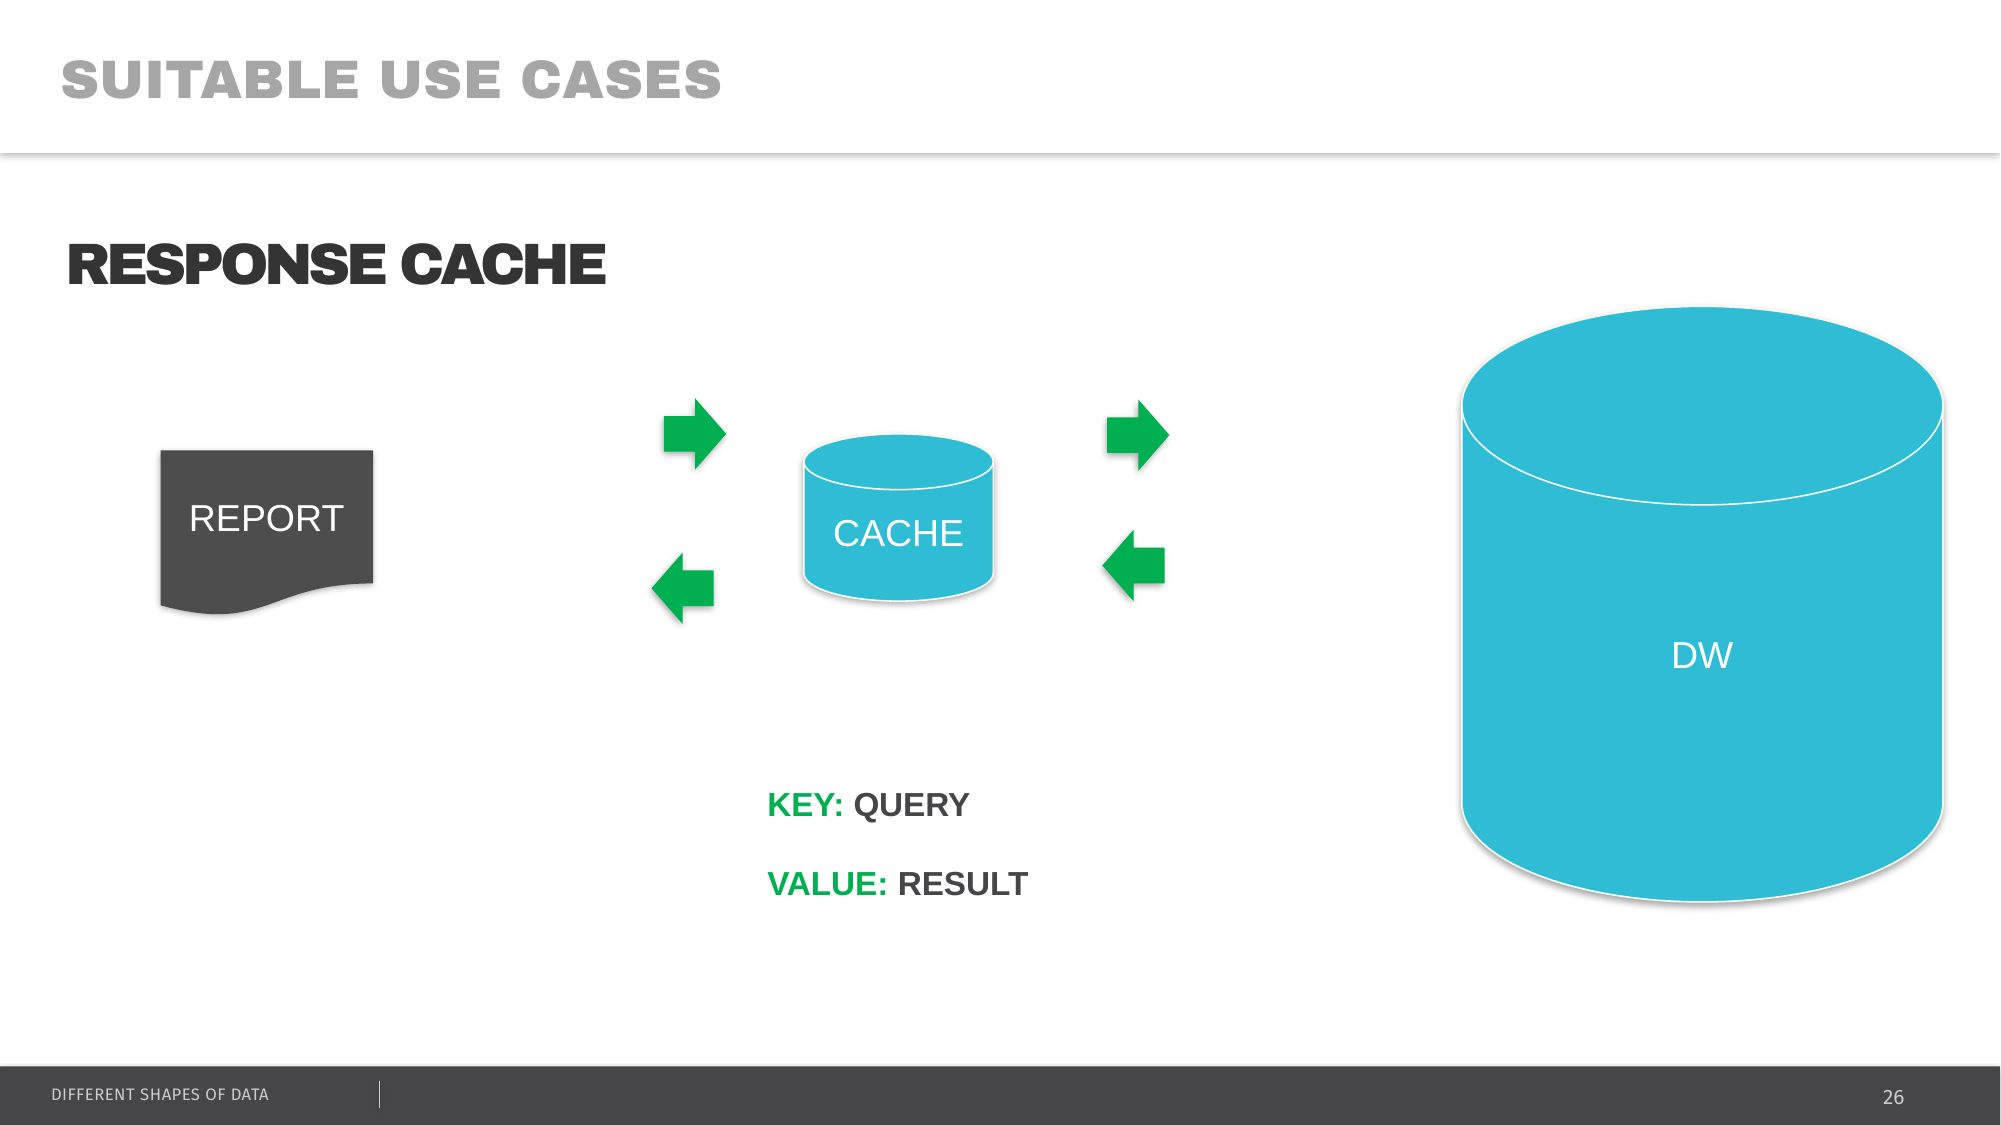

SUITABLE USE CASES

RESPONSE CACHE
DW

CACHE
REPORT

KEY: QUERY
VALUE: RESULT